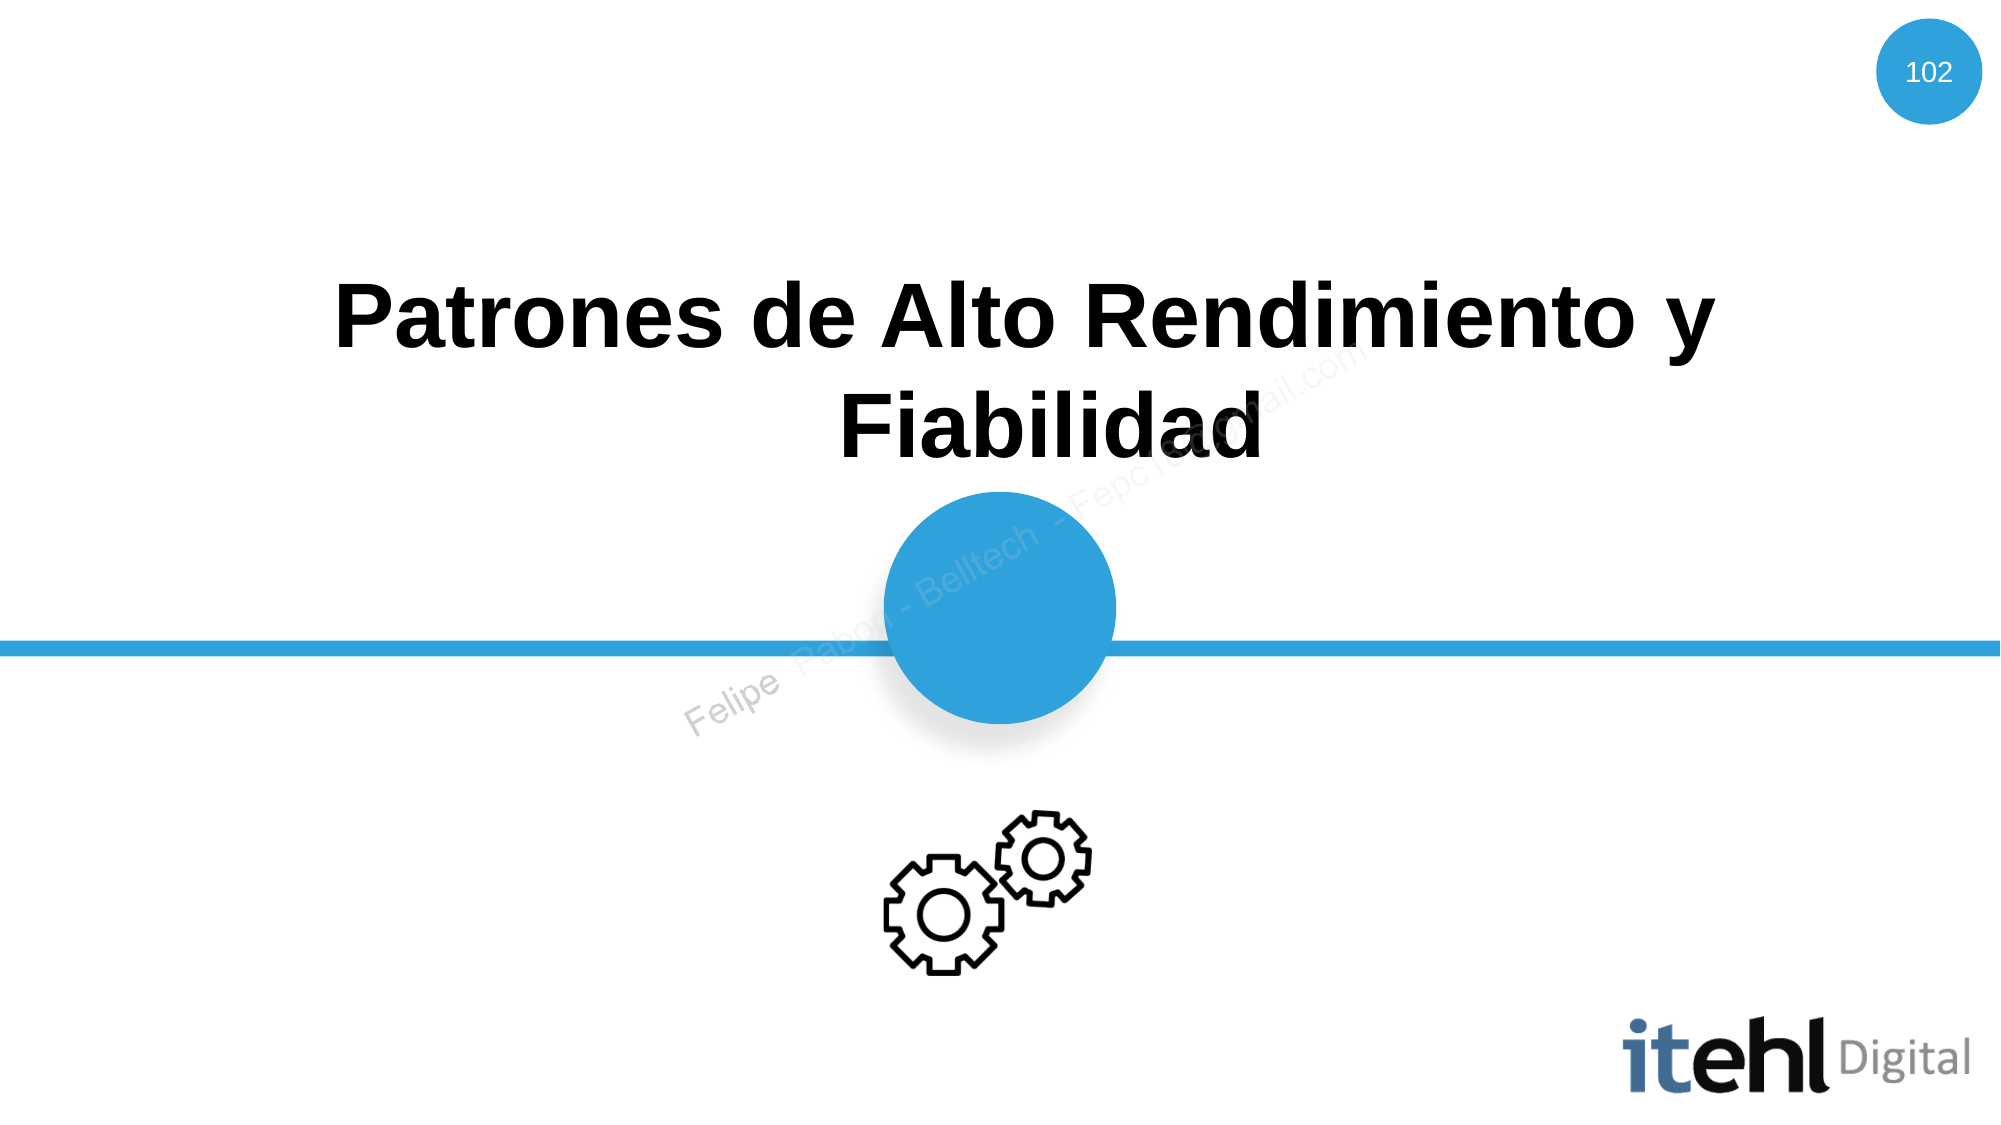

102
# Patrones de Alto Rendimiento y  Fiabilidad